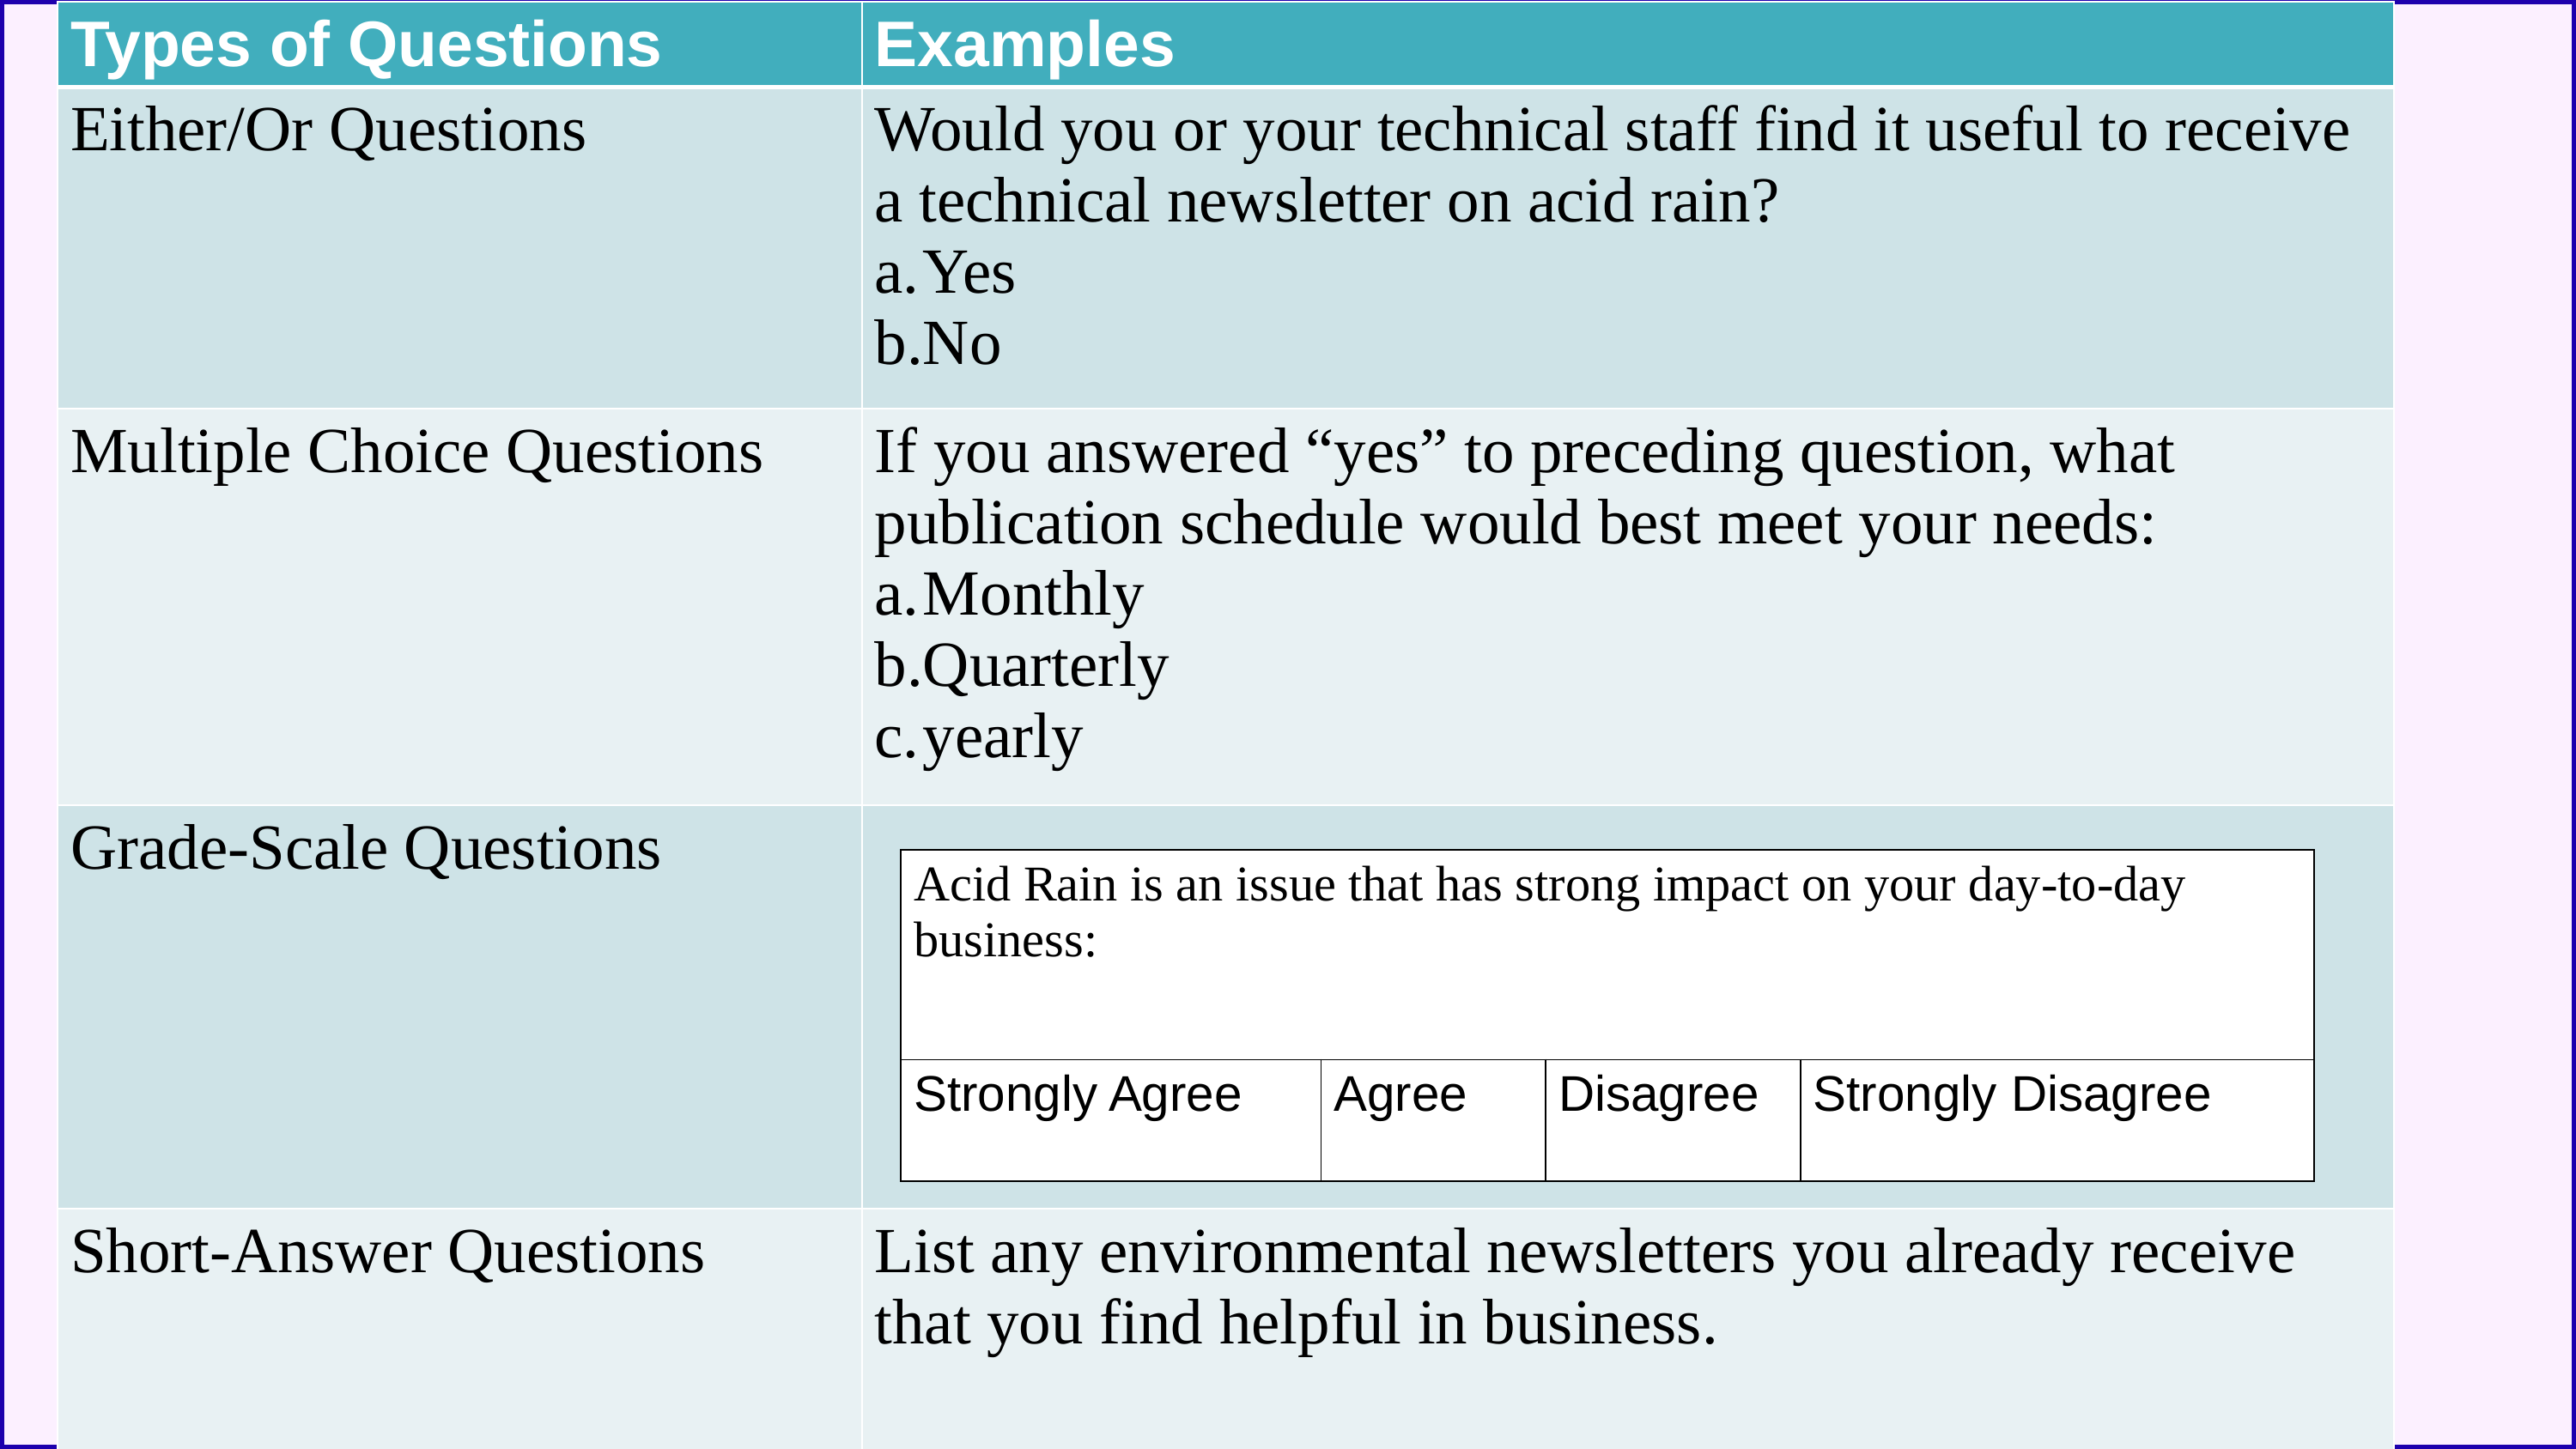

| Types of Questions | Examples |
| --- | --- |
| Either/Or Questions | Would you or your technical staff find it useful to receive a technical newsletter on acid rain? Yes No |
| Multiple Choice Questions | If you answered “yes” to preceding question, what publication schedule would best meet your needs: Monthly Quarterly yearly |
| Grade-Scale Questions |  |
| Short-Answer Questions | List any environmental newsletters you already receive that you find helpful in business. |
| Acid Rain is an issue that has strong impact on your day-to-day business: |  |  |  |
| --- | --- | --- | --- |
| Strongly Agree | Agree | Disagree | Strongly Disagree |